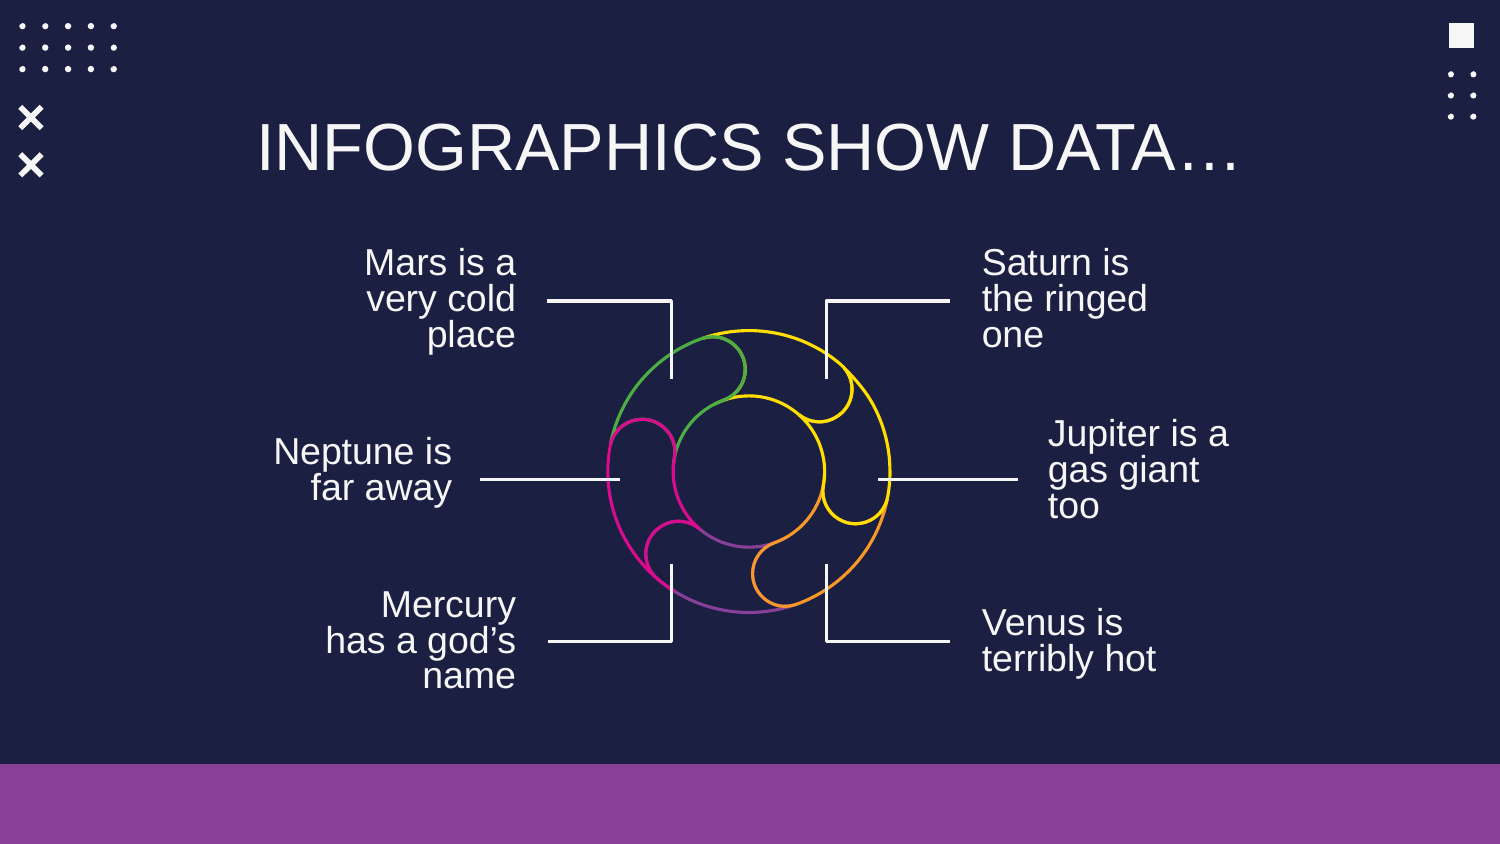

# INFOGRAPHICS SHOW DATA…
Mars is a very cold place
Saturn is the ringed one

Neptune is far away
Jupiter is a gas giant too
Mercury has a god’s name
Venus is terribly hot